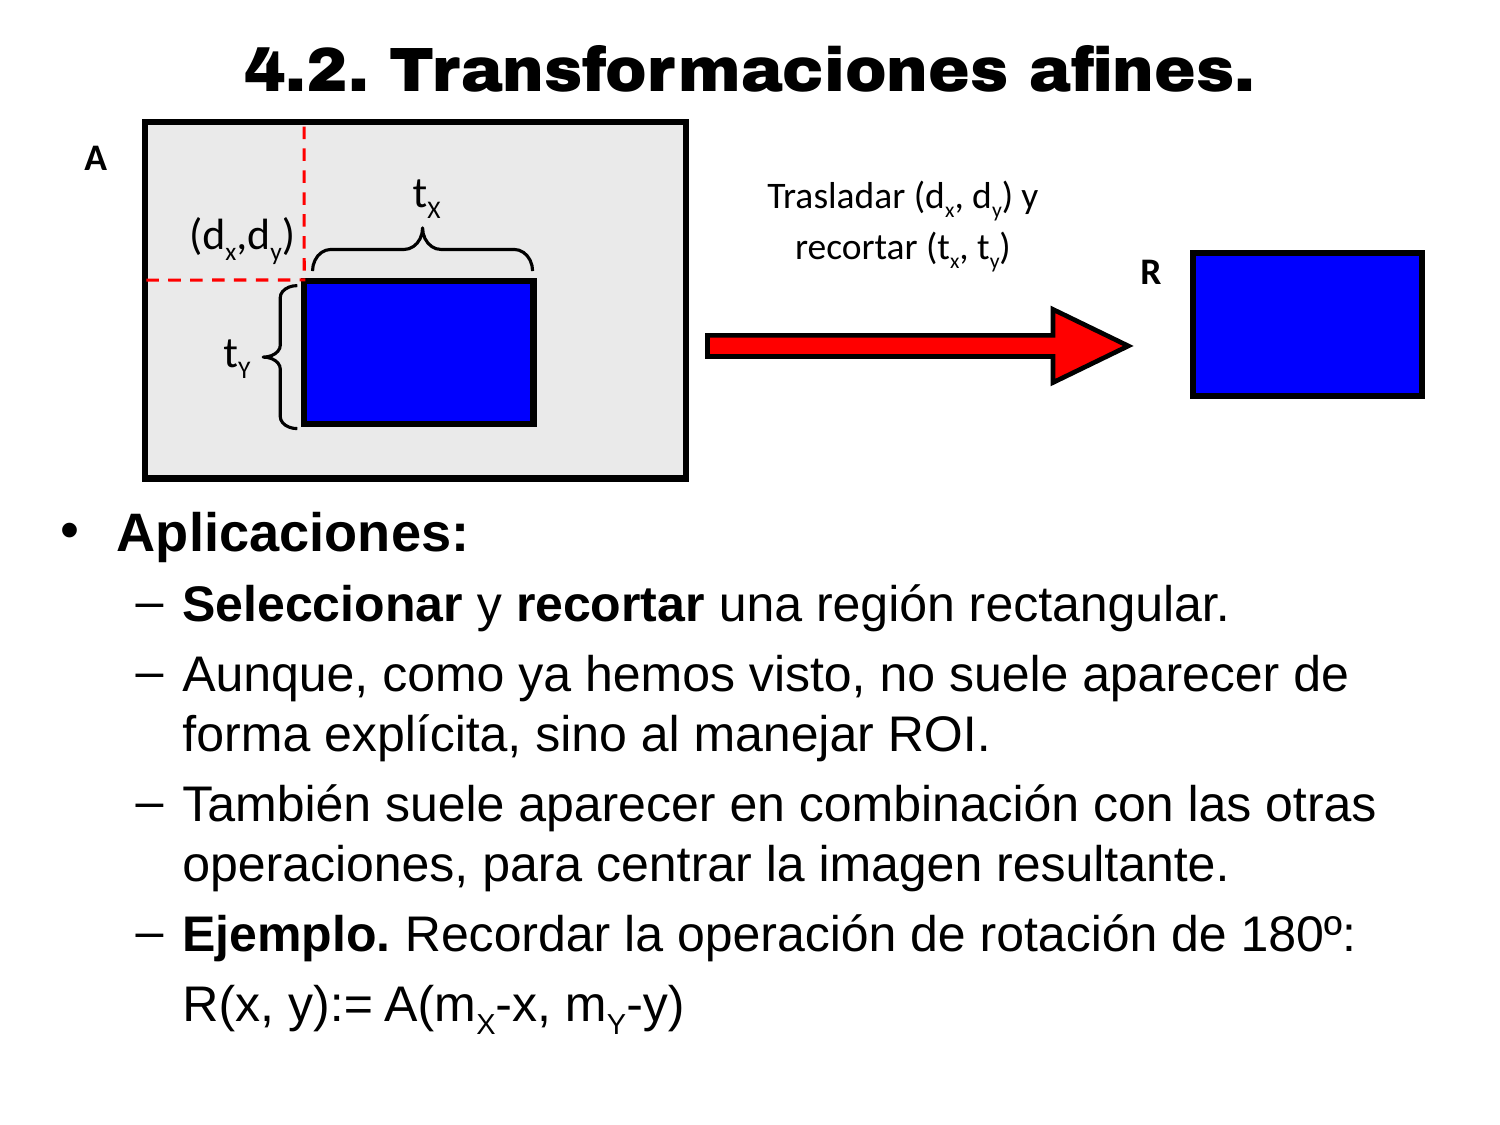

# 4.2. Transformaciones afines.

A

tX
Trasladar (dx, dy) y recortar (tx, ty)
(dx,dy)
R

tY
Aplicaciones:
Seleccionar y recortar una región rectangular.
Aunque, como ya hemos visto, no suele aparecer de forma explícita, sino al manejar ROI.
También suele aparecer en combinación con las otras operaciones, para centrar la imagen resultante.
Ejemplo. Recordar la operación de rotación de 180º:
	R(x, y):= A(mX-x, mY-y)